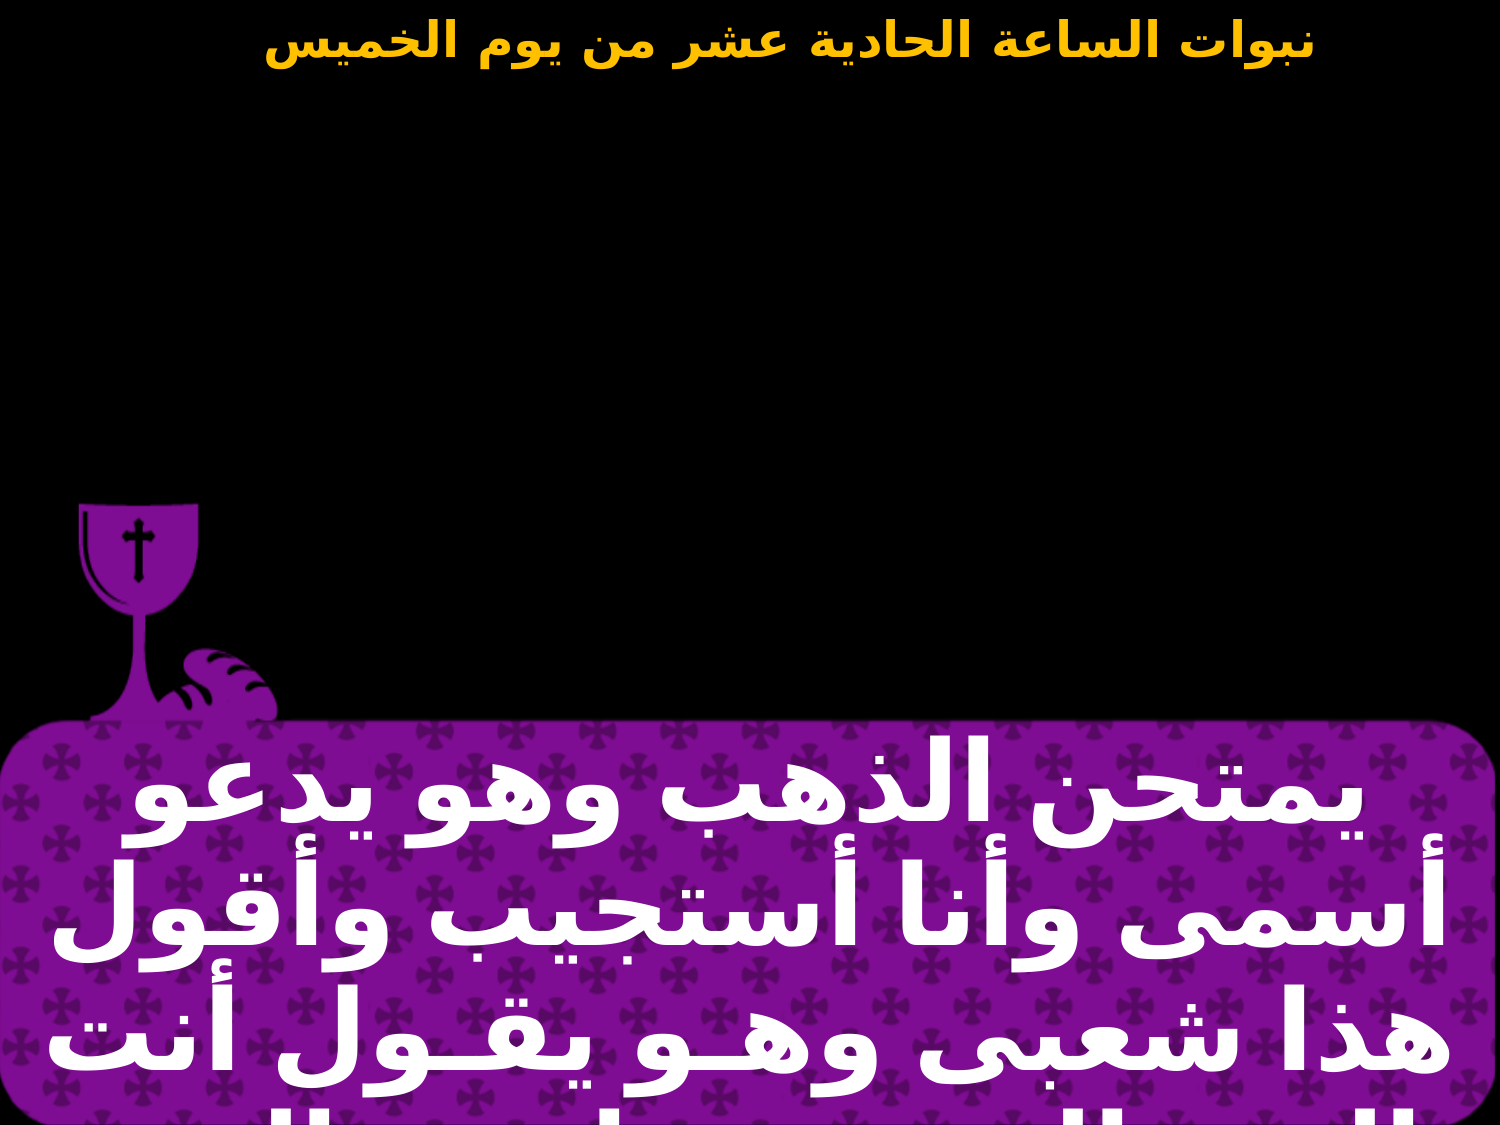

| يمتحن الذهب وهو يدعو أسمى وأنا أستجيب وأقول هذا شعبى وهـو يقـول أنت الرب إلهى هوذا يوم الرب يأتى |
| --- |